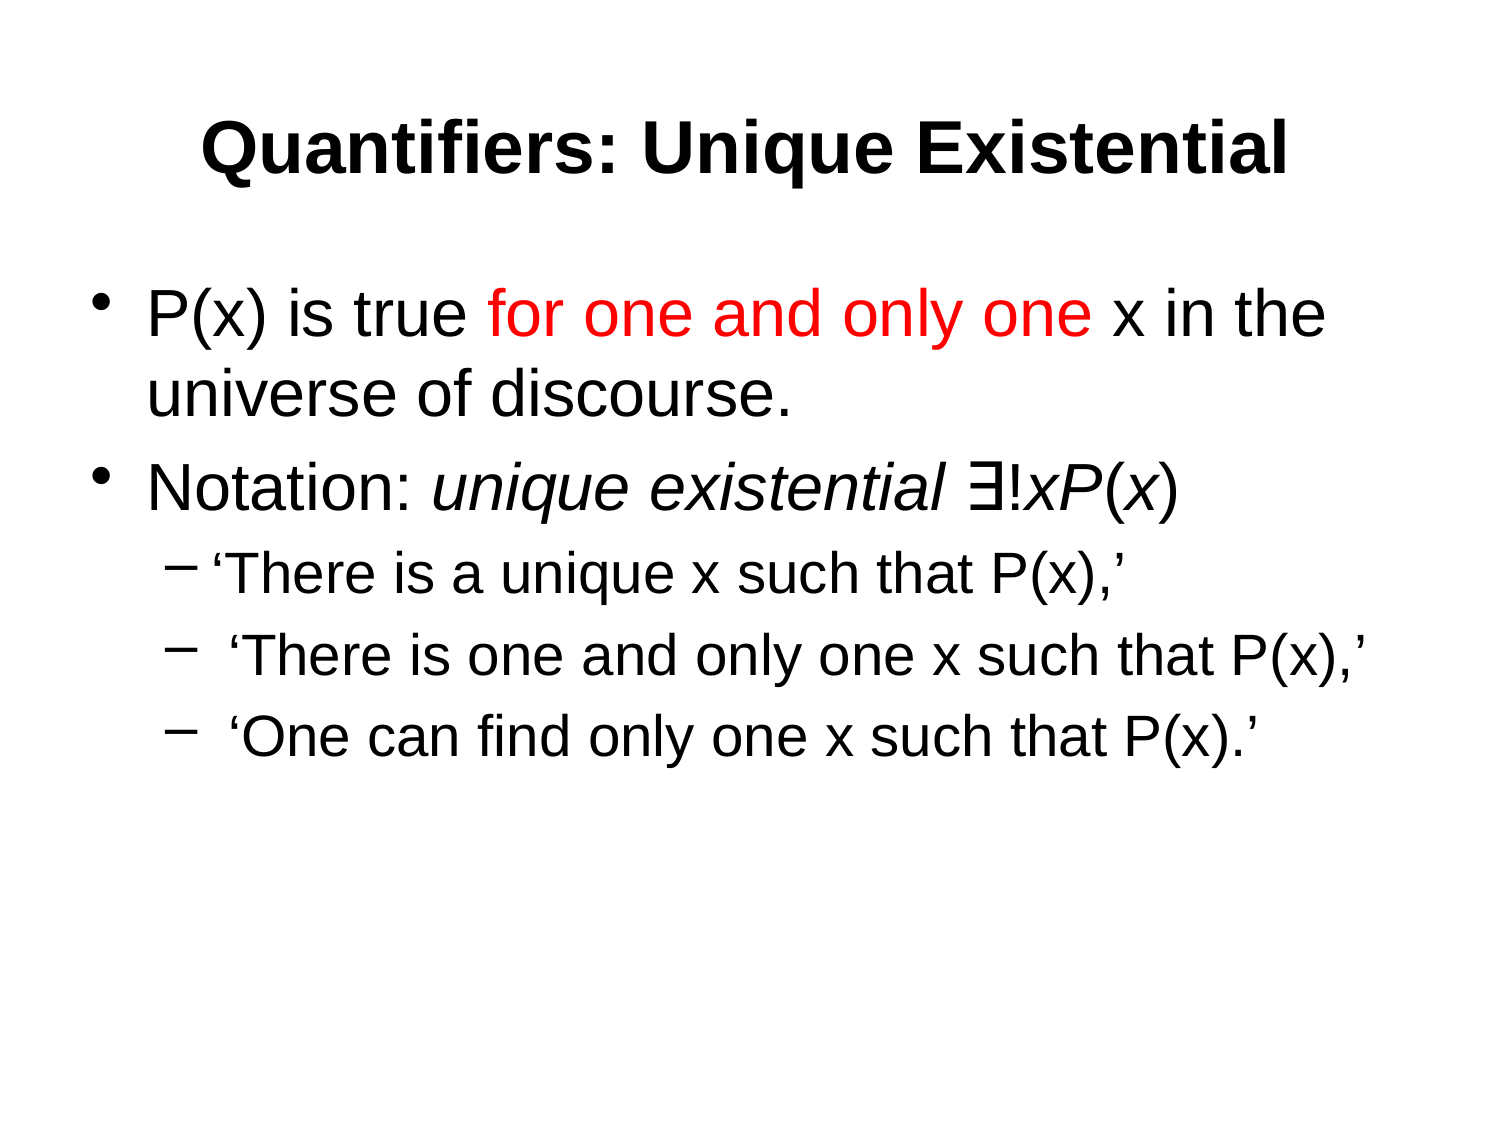

# Quantifiers: Unique Existential
P(x) is true for one and only one x in the universe of discourse.
Notation: unique existential ∃!xP(x)
‘There is a unique x such that P(x),’
 ‘There is one and only one x such that P(x),’
 ‘One can find only one x such that P(x).’
P. 1